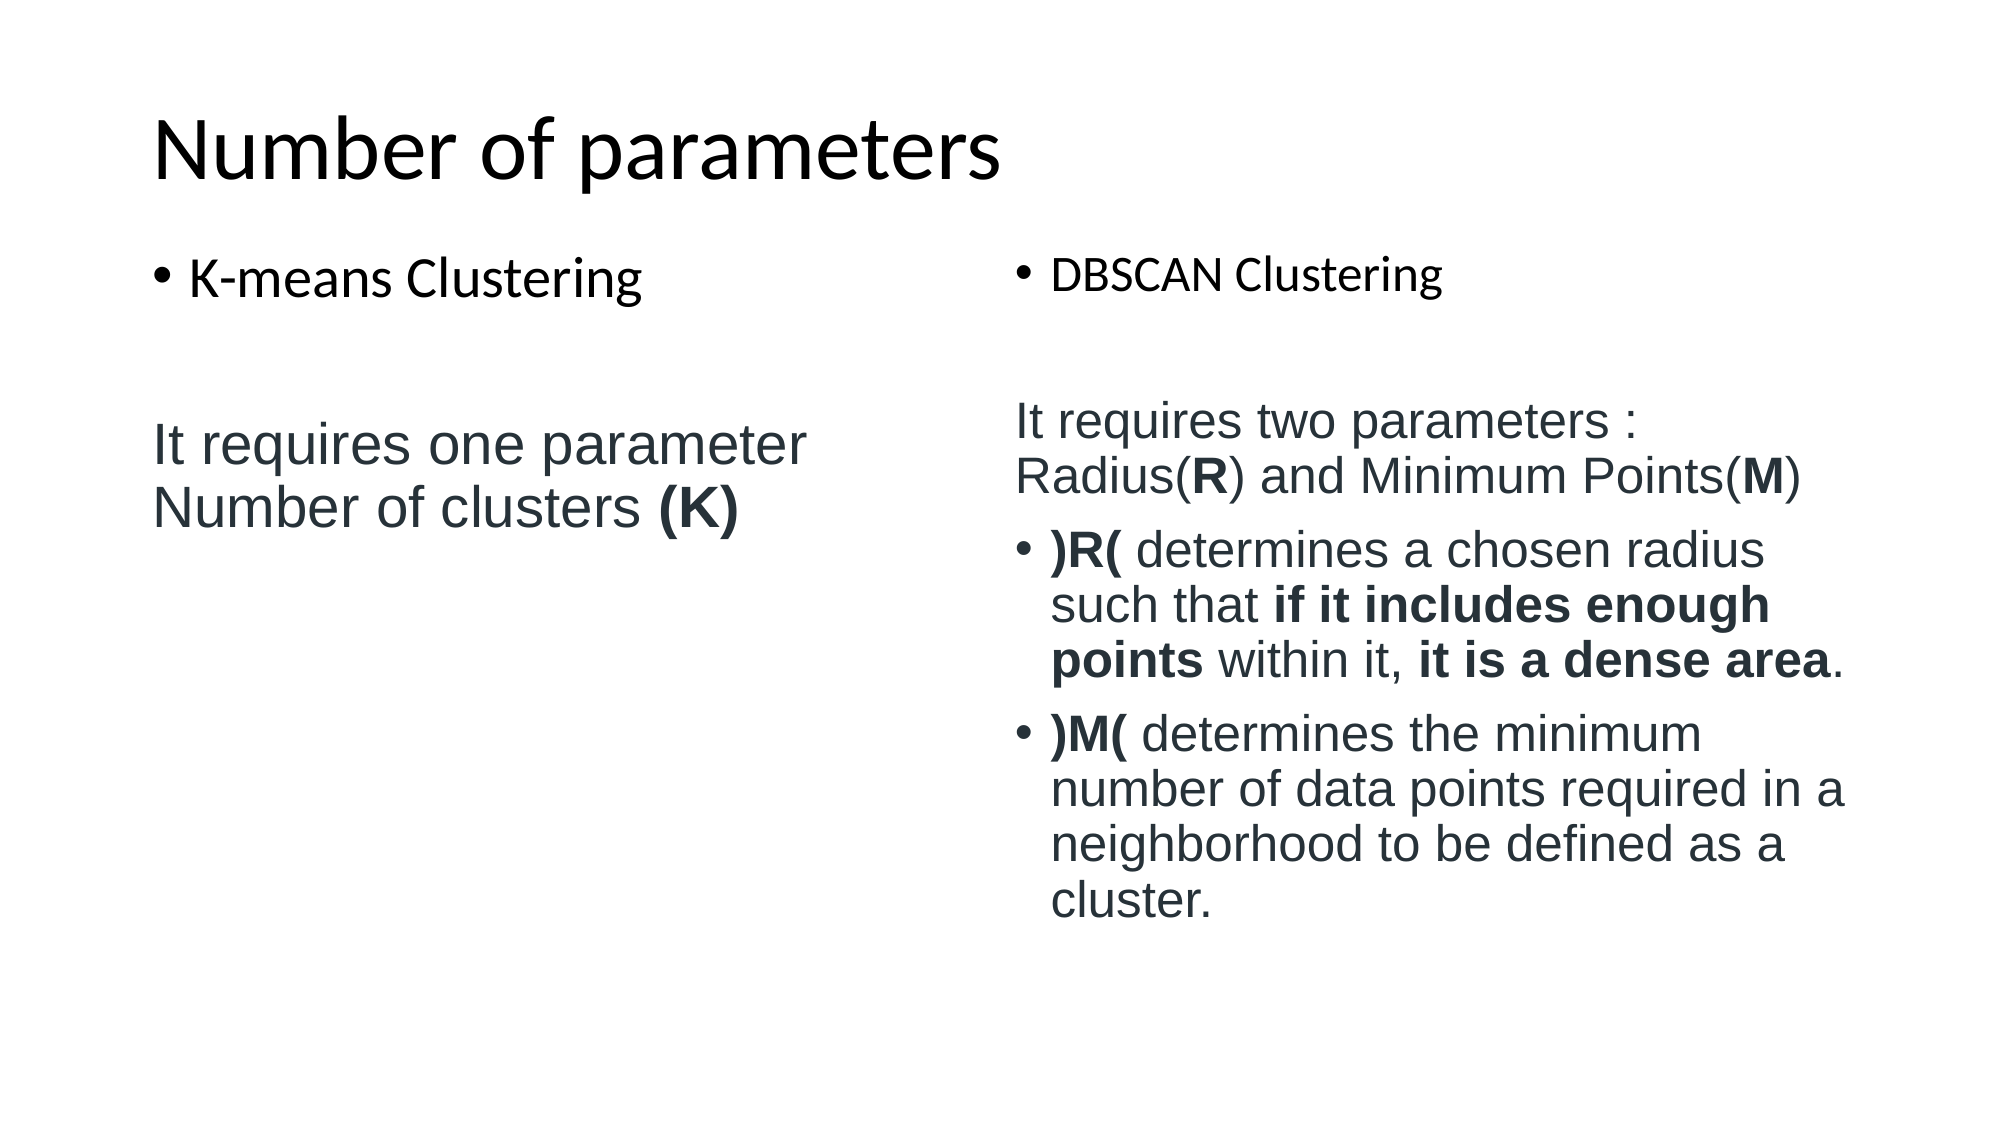

# Number of parameters
K-means Clustering

It requires one parameter Number of clusters (K)
DBSCAN Clustering

It requires two parameters : Radius(R) and Minimum Points(M)
)R( determines a chosen radius such that if it includes enough points within it, it is a dense area.
)M( determines the minimum number of data points required in a neighborhood to be defined as a cluster.